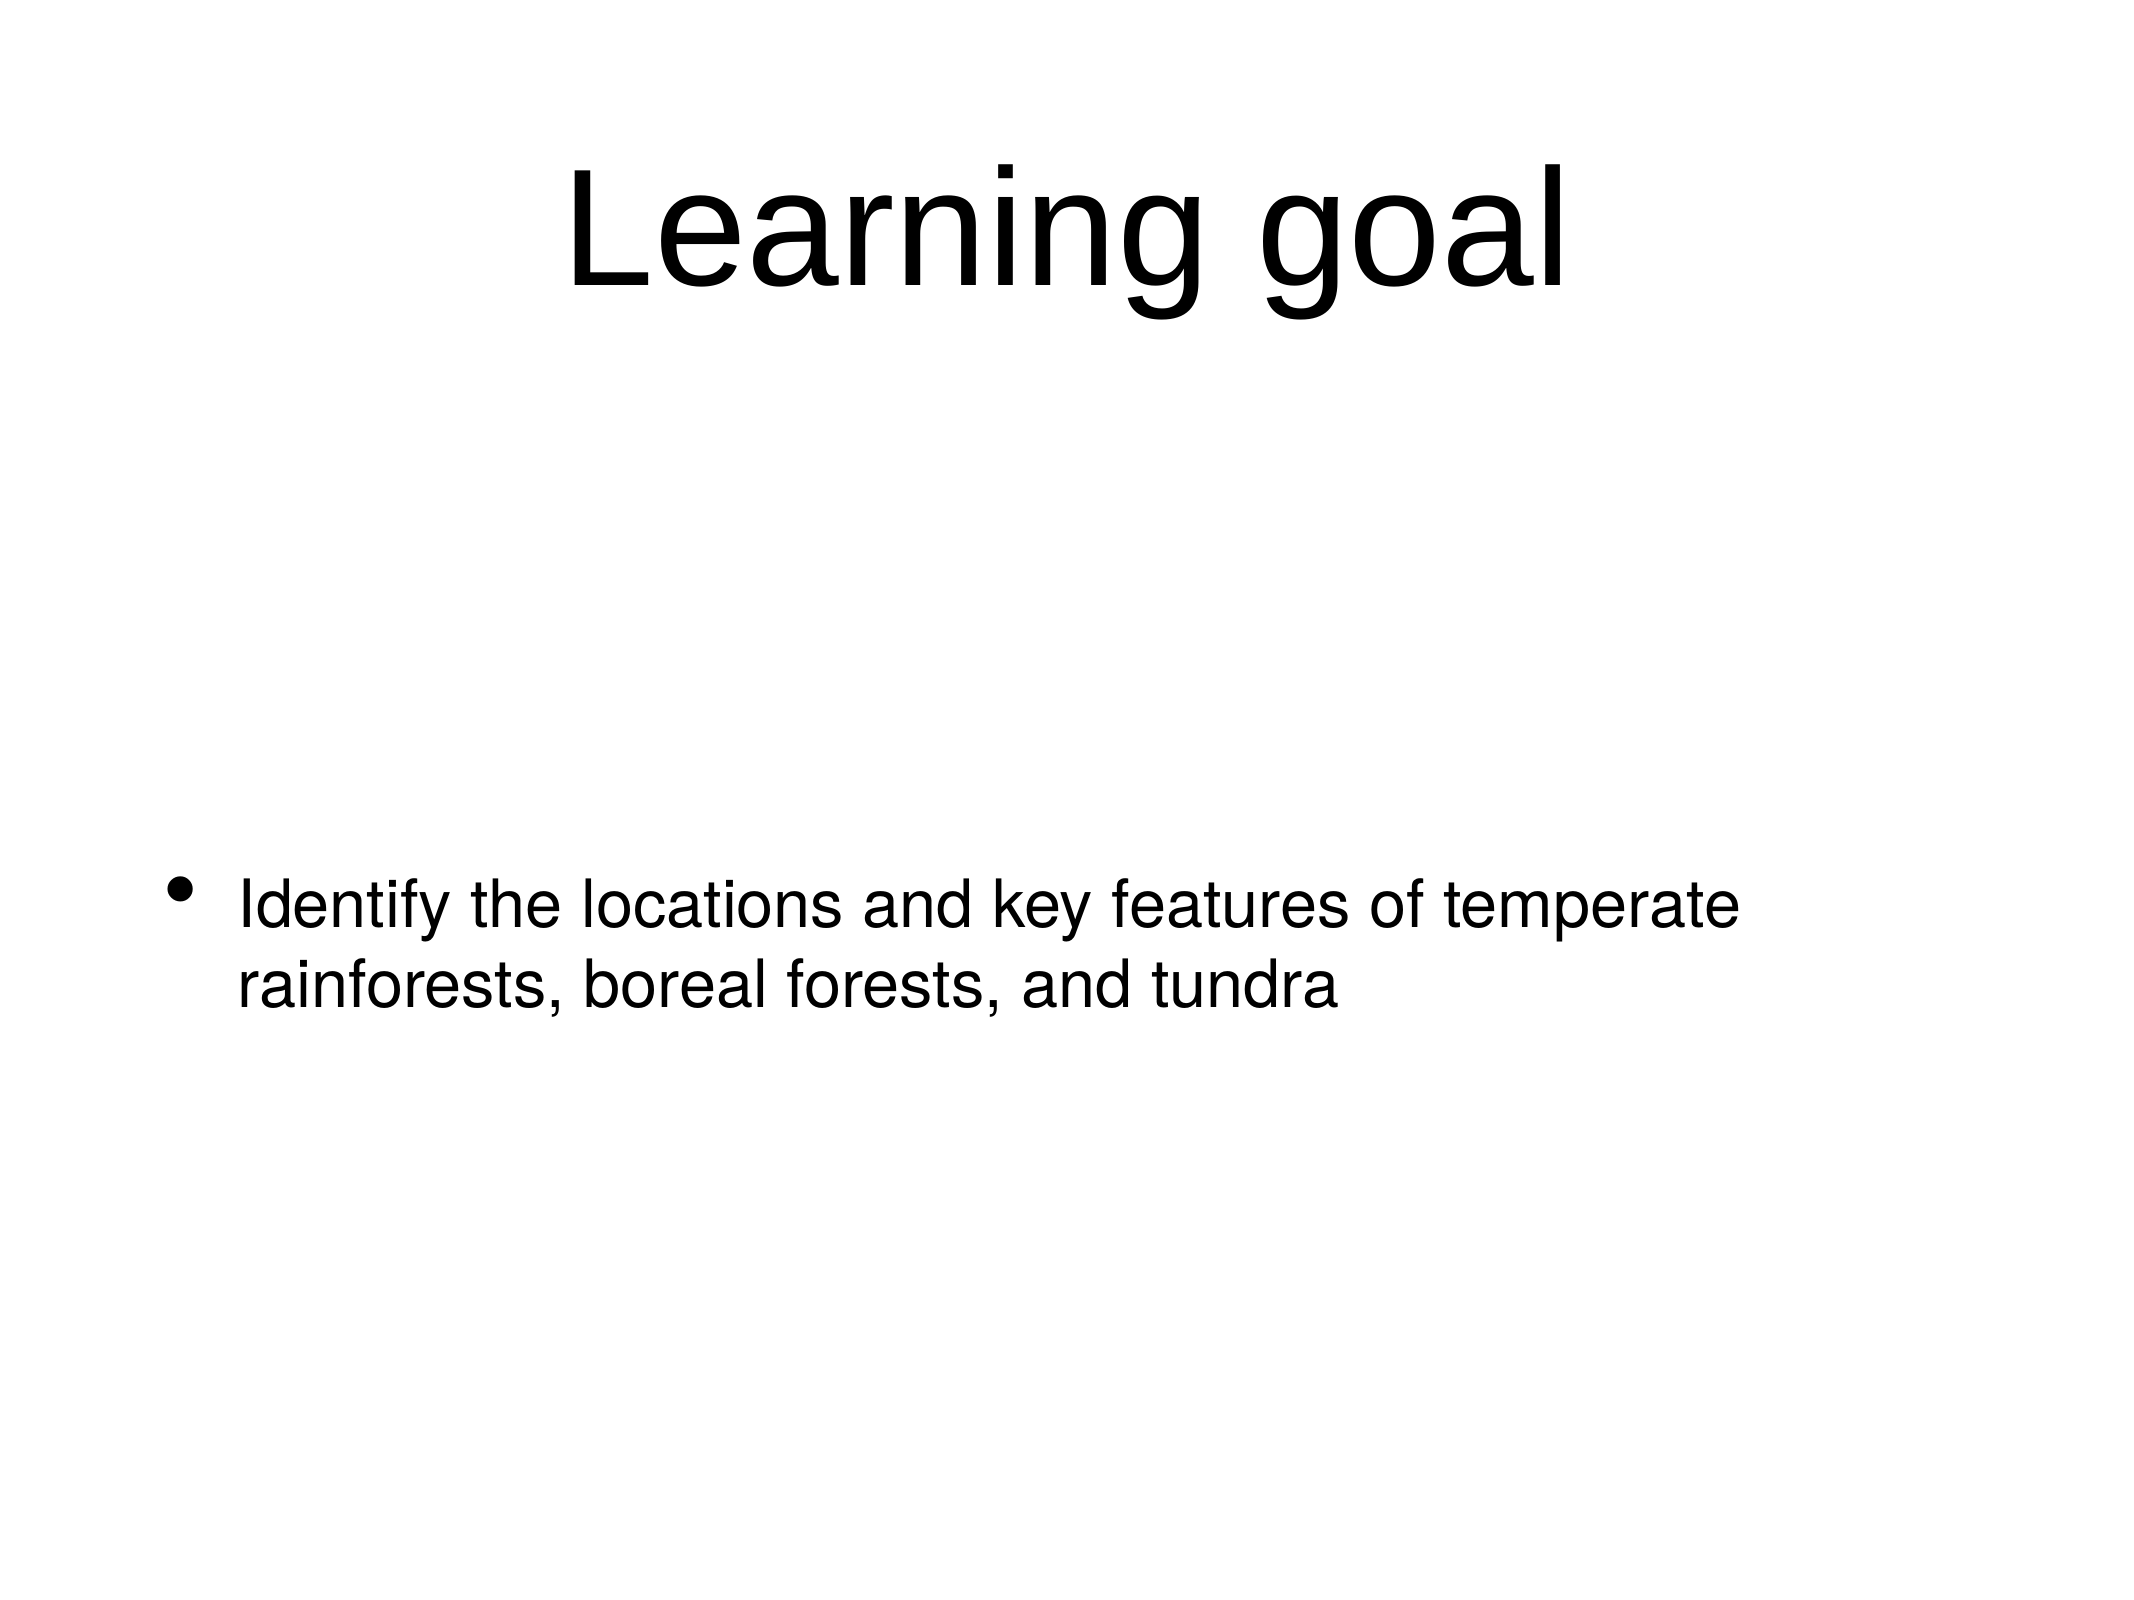

# Learning goal
Identify the locations and key features of temperate rainforests, boreal forests, and tundra